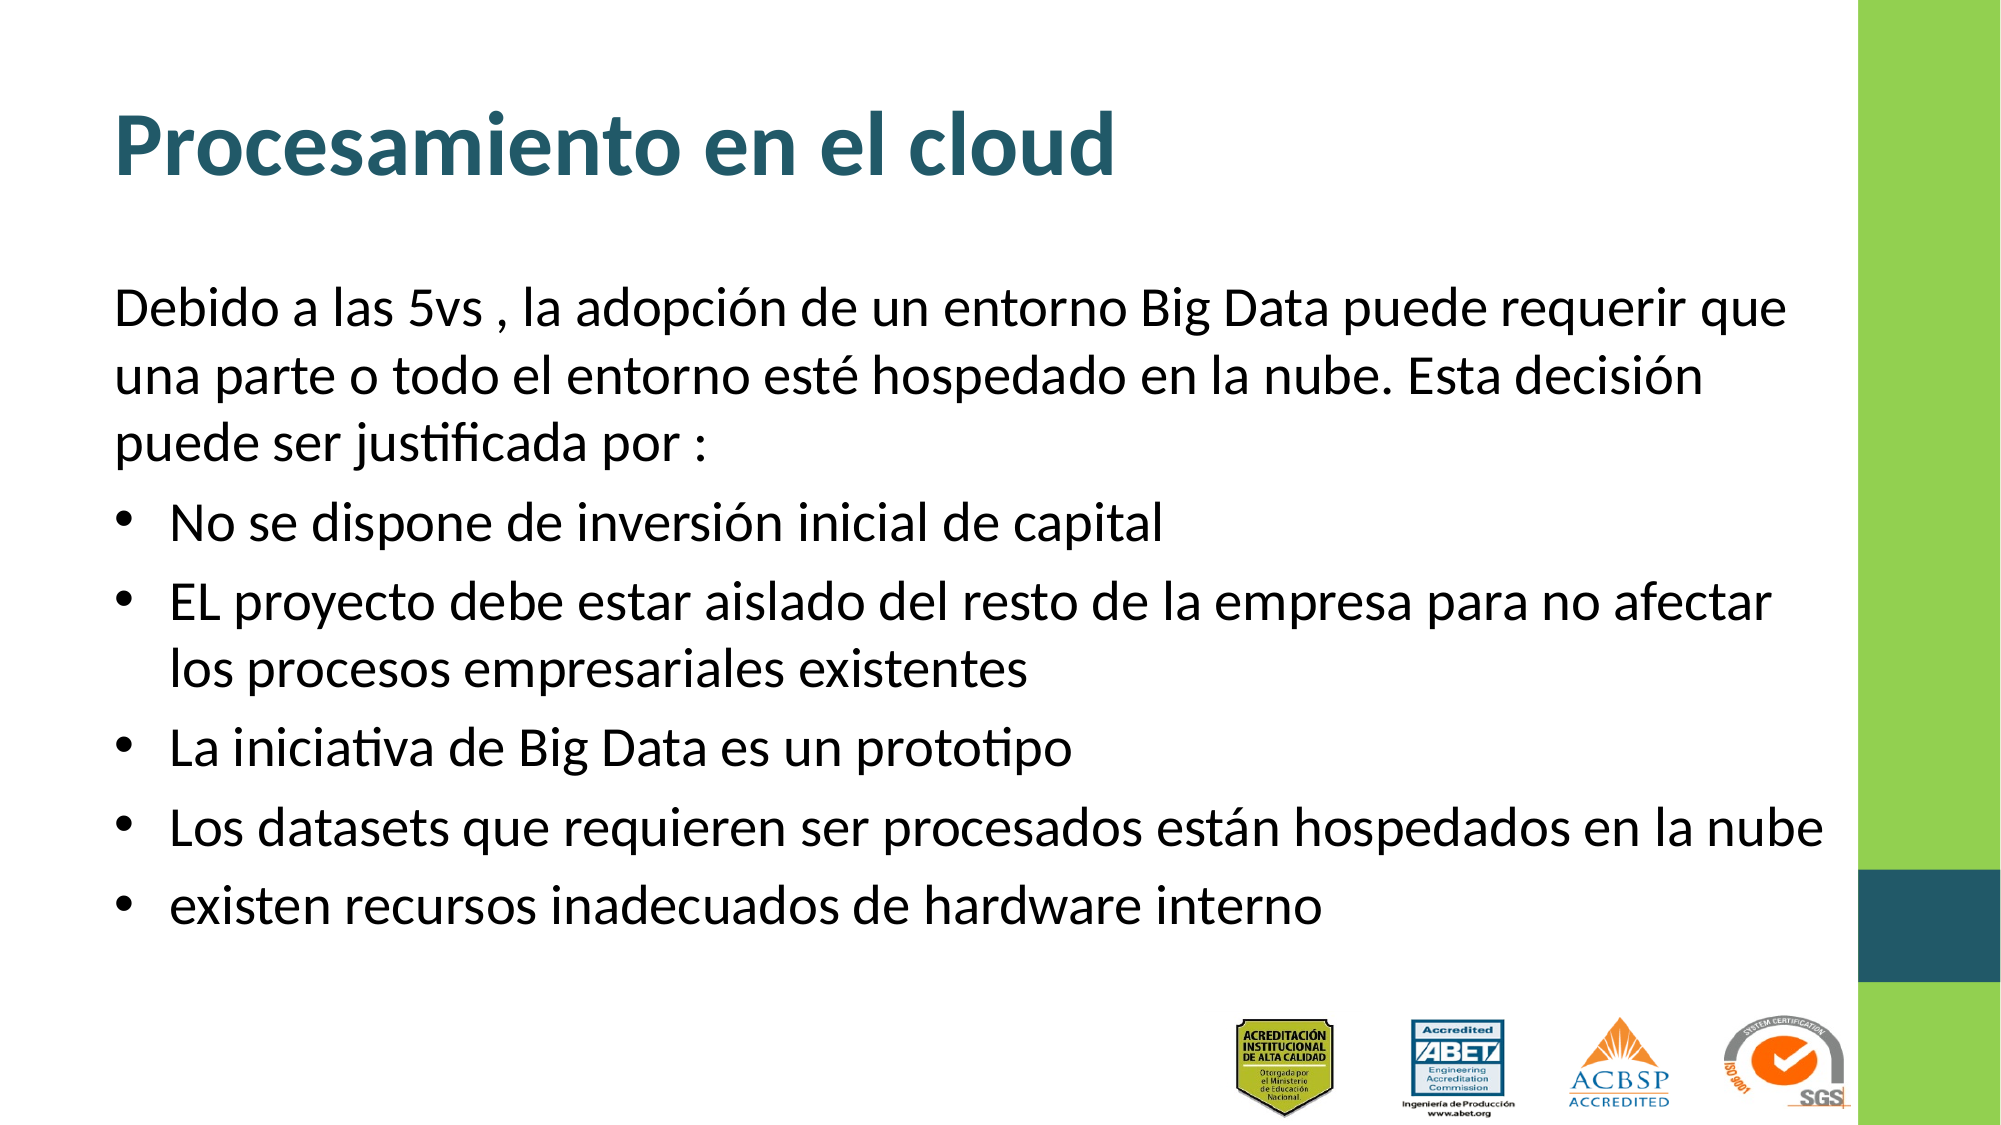

# Procesamiento en el cloud
Debido a las 5vs , la adopción de un entorno Big Data puede requerir que una parte o todo el entorno esté hospedado en la nube. Esta decisión puede ser justificada por :
No se dispone de inversión inicial de capital
EL proyecto debe estar aislado del resto de la empresa para no afectar los procesos empresariales existentes
La iniciativa de Big Data es un prototipo
Los datasets que requieren ser procesados están hospedados en la nube
existen recursos inadecuados de hardware interno